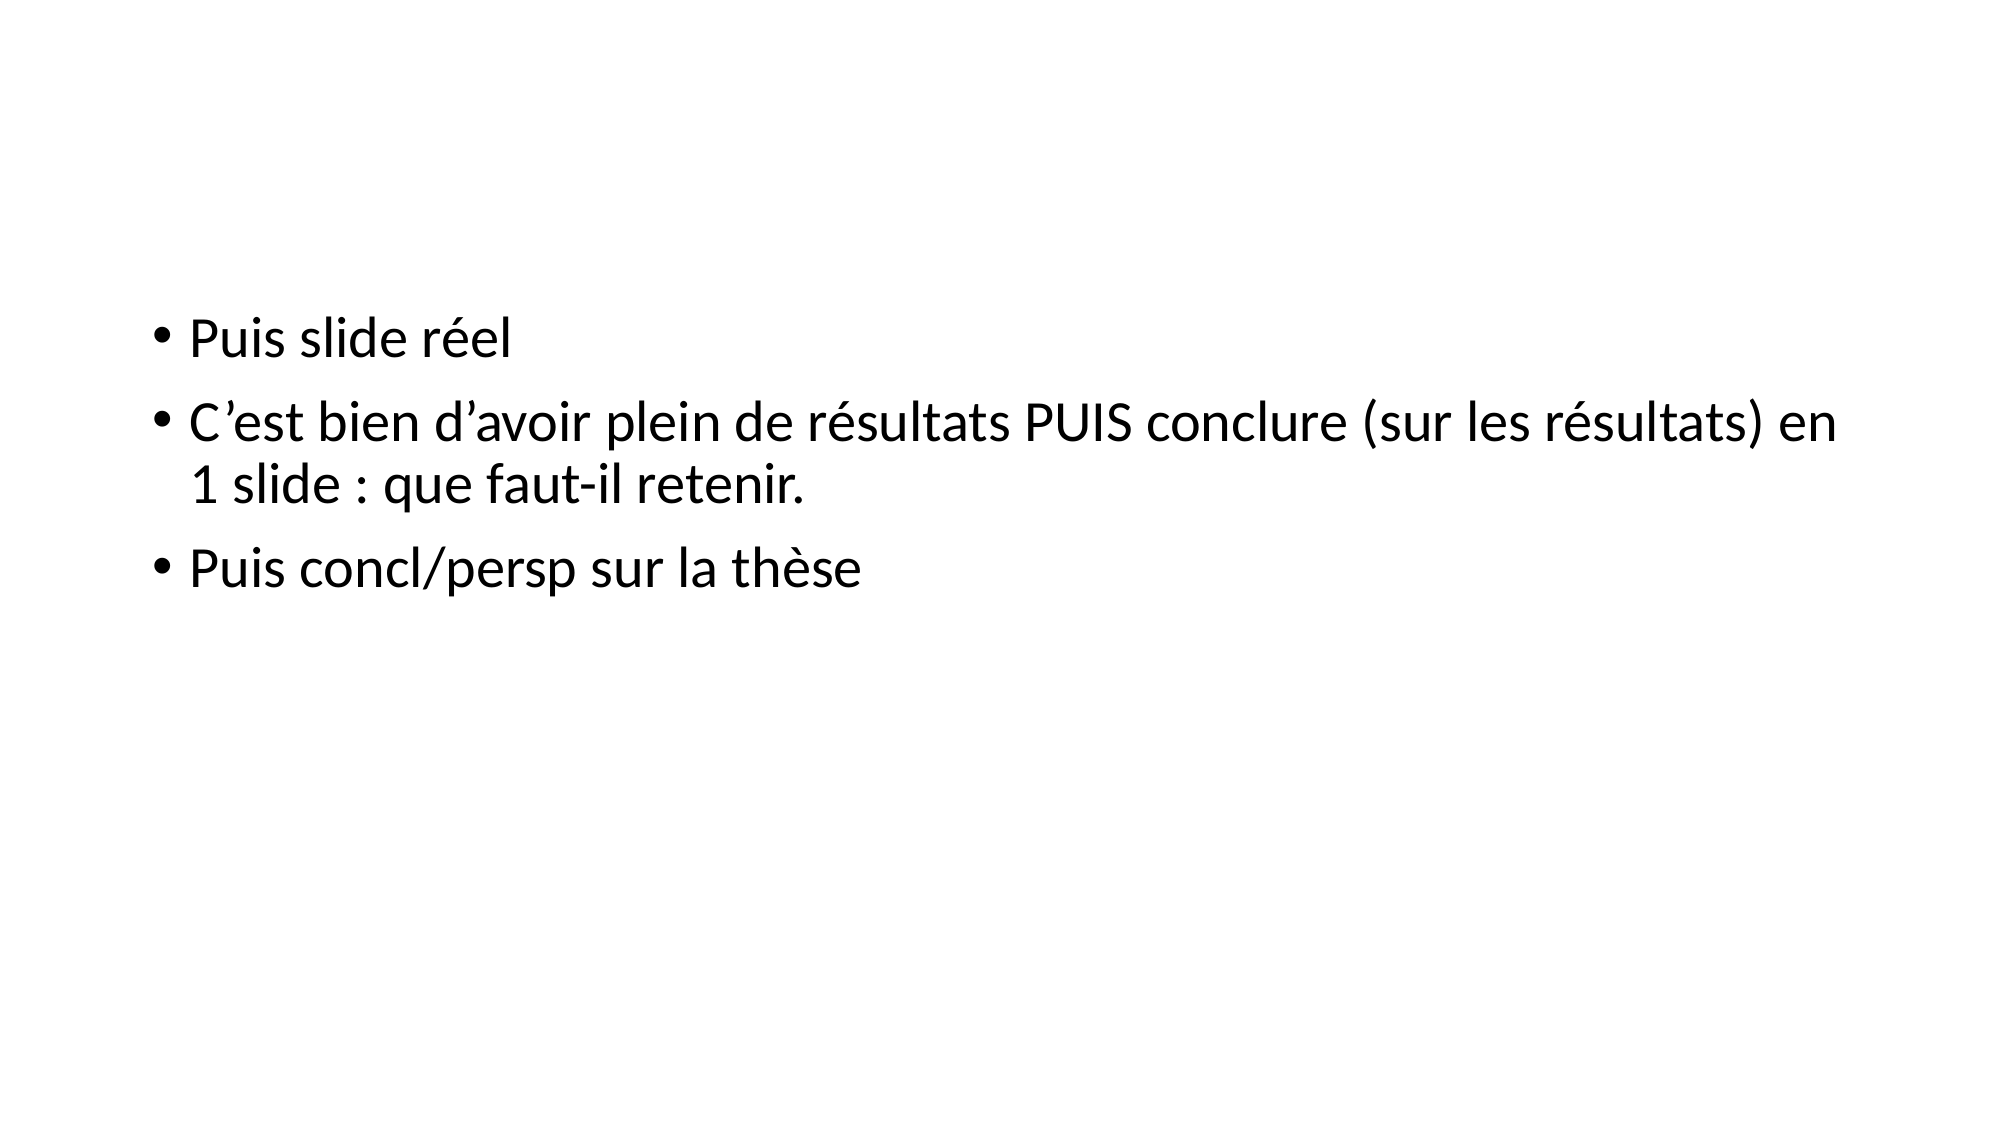

#
Puis slide réel
C’est bien d’avoir plein de résultats PUIS conclure (sur les résultats) en 1 slide : que faut-il retenir.
Puis concl/persp sur la thèse